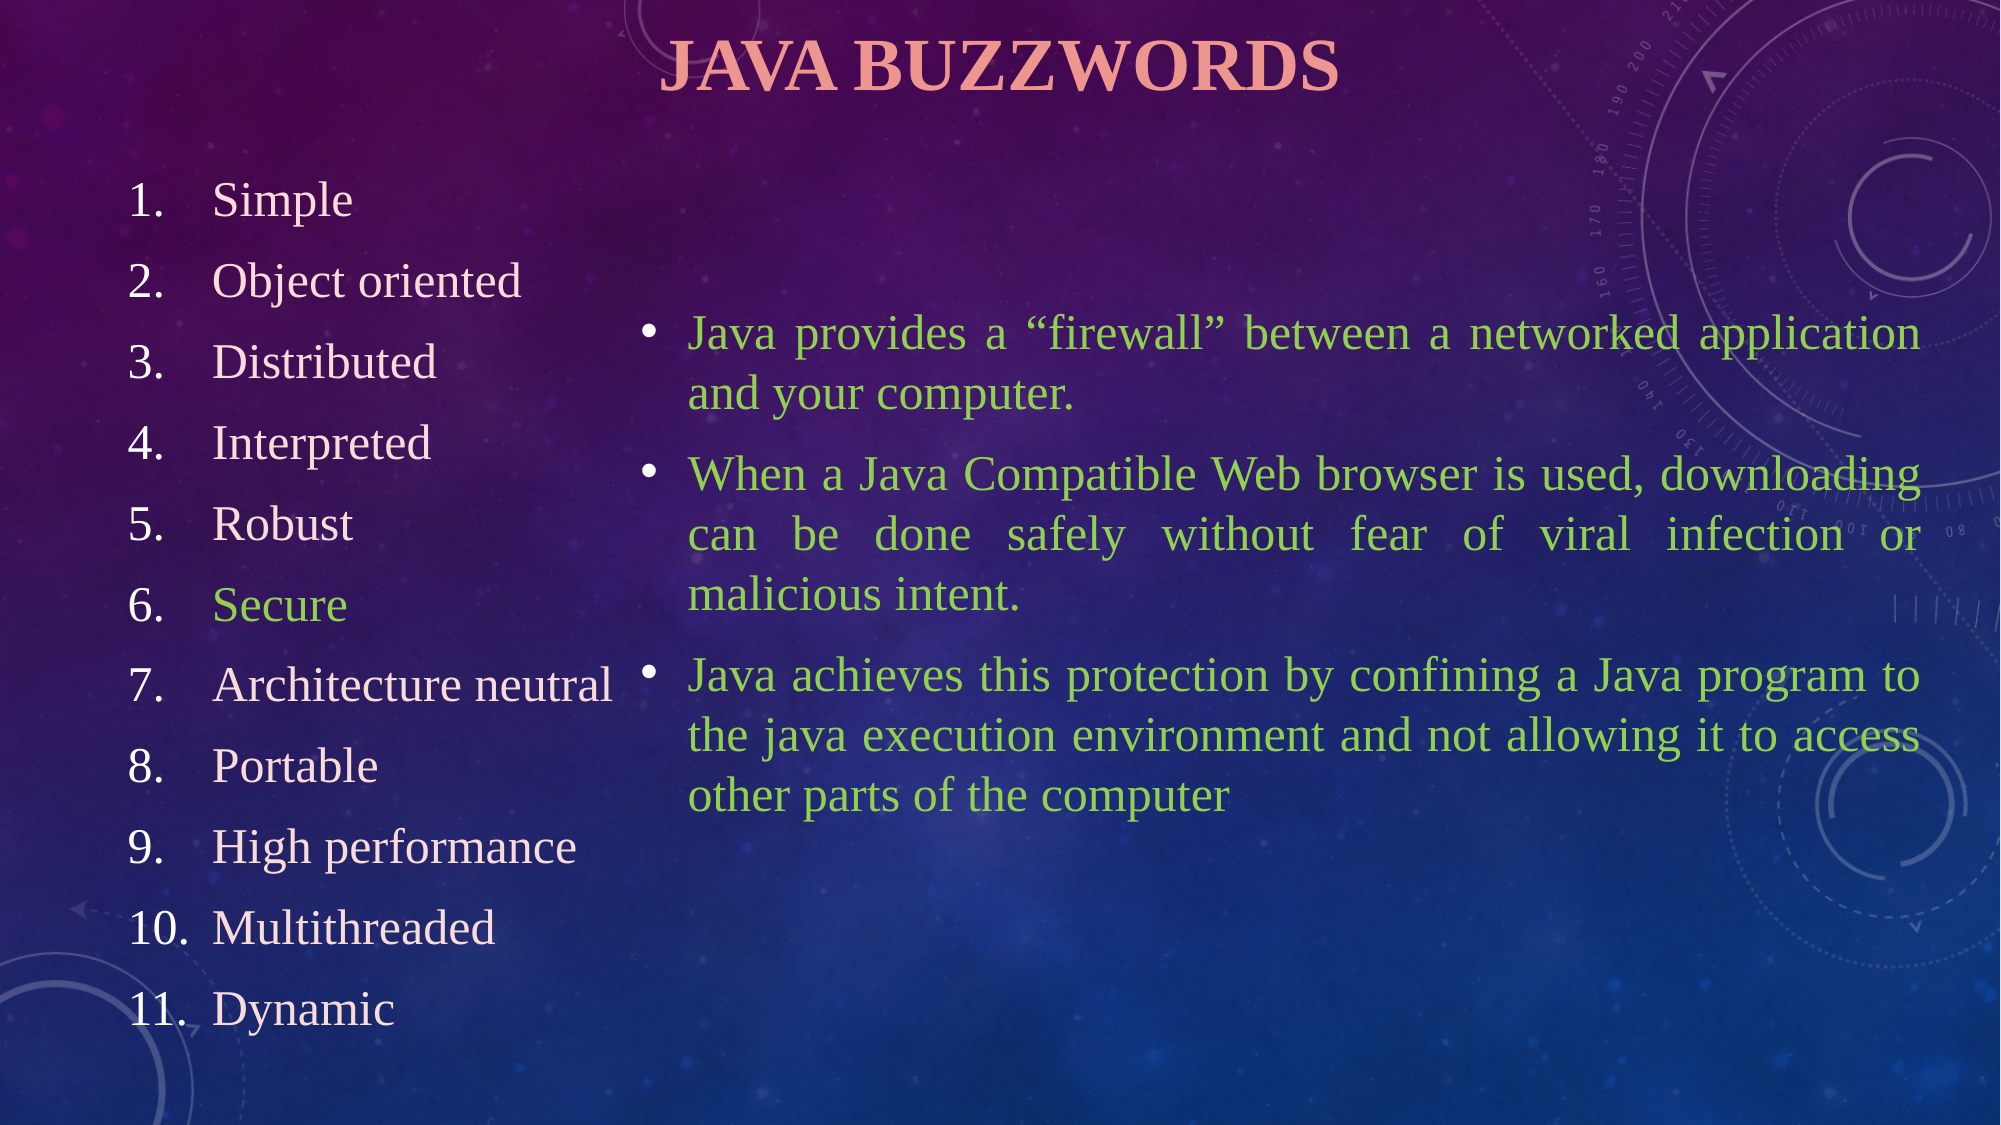

# JAVA BUZZWORDS
Simple
Object oriented
Distributed
Interpreted
Robust
Secure
Architecture neutral
Portable
High performance
Multithreaded
Dynamic
Java provides a “firewall” between a networked application and your computer.
When a Java Compatible Web browser is used, downloading can be done safely without fear of viral infection or malicious intent.
Java achieves this protection by confining a Java program to the java execution environment and not allowing it to access other parts of the computer